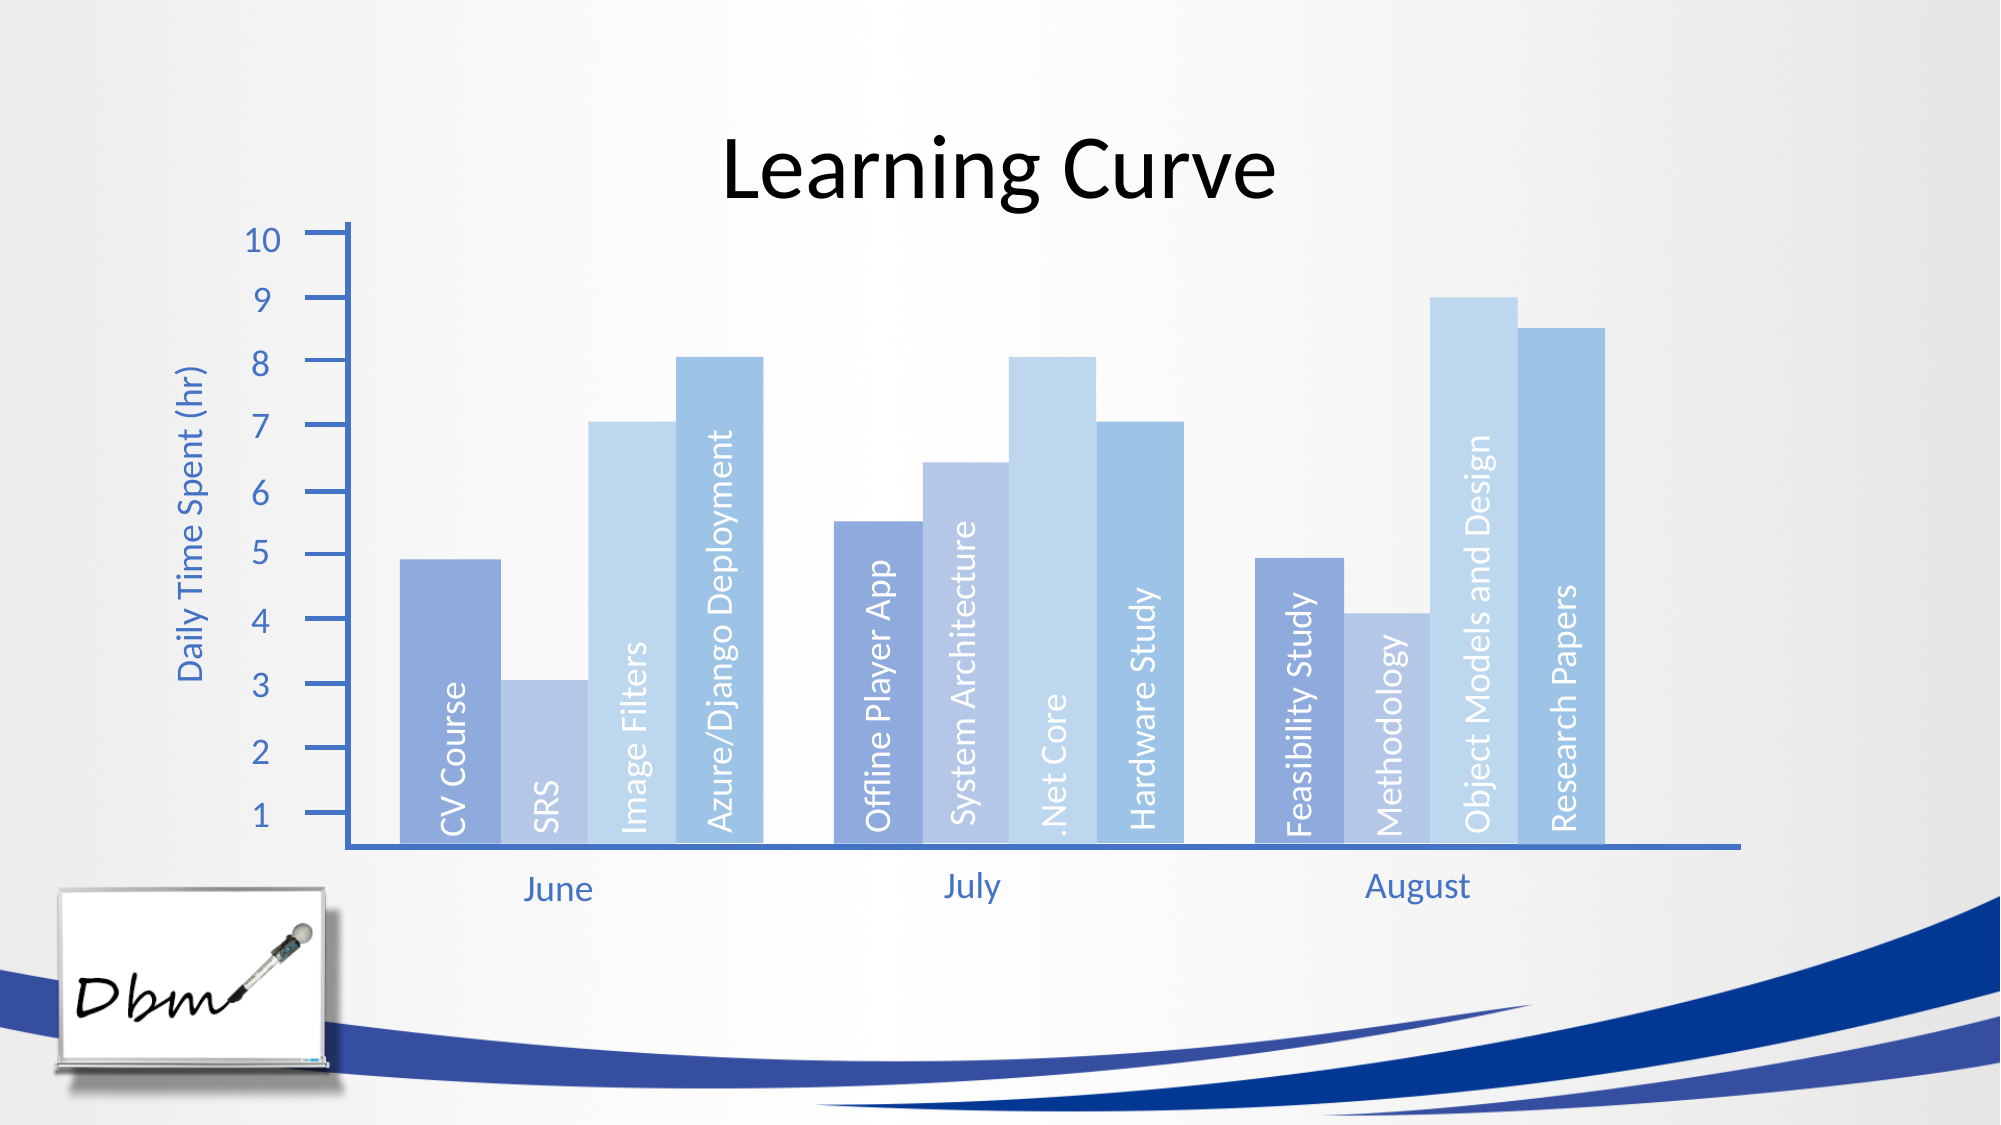

# Learning Curve
10
9
8
7
6
5
4
3
2
1
Daily Time Spent (hr)

Object Models and Design

Research Papers

Azure/Django Deployment

.Net Core

Image Filters

Hardware Study

System Architecture

Offline Player App

Feasibility Study

CV Course

Methodology

SRS
August
July
June